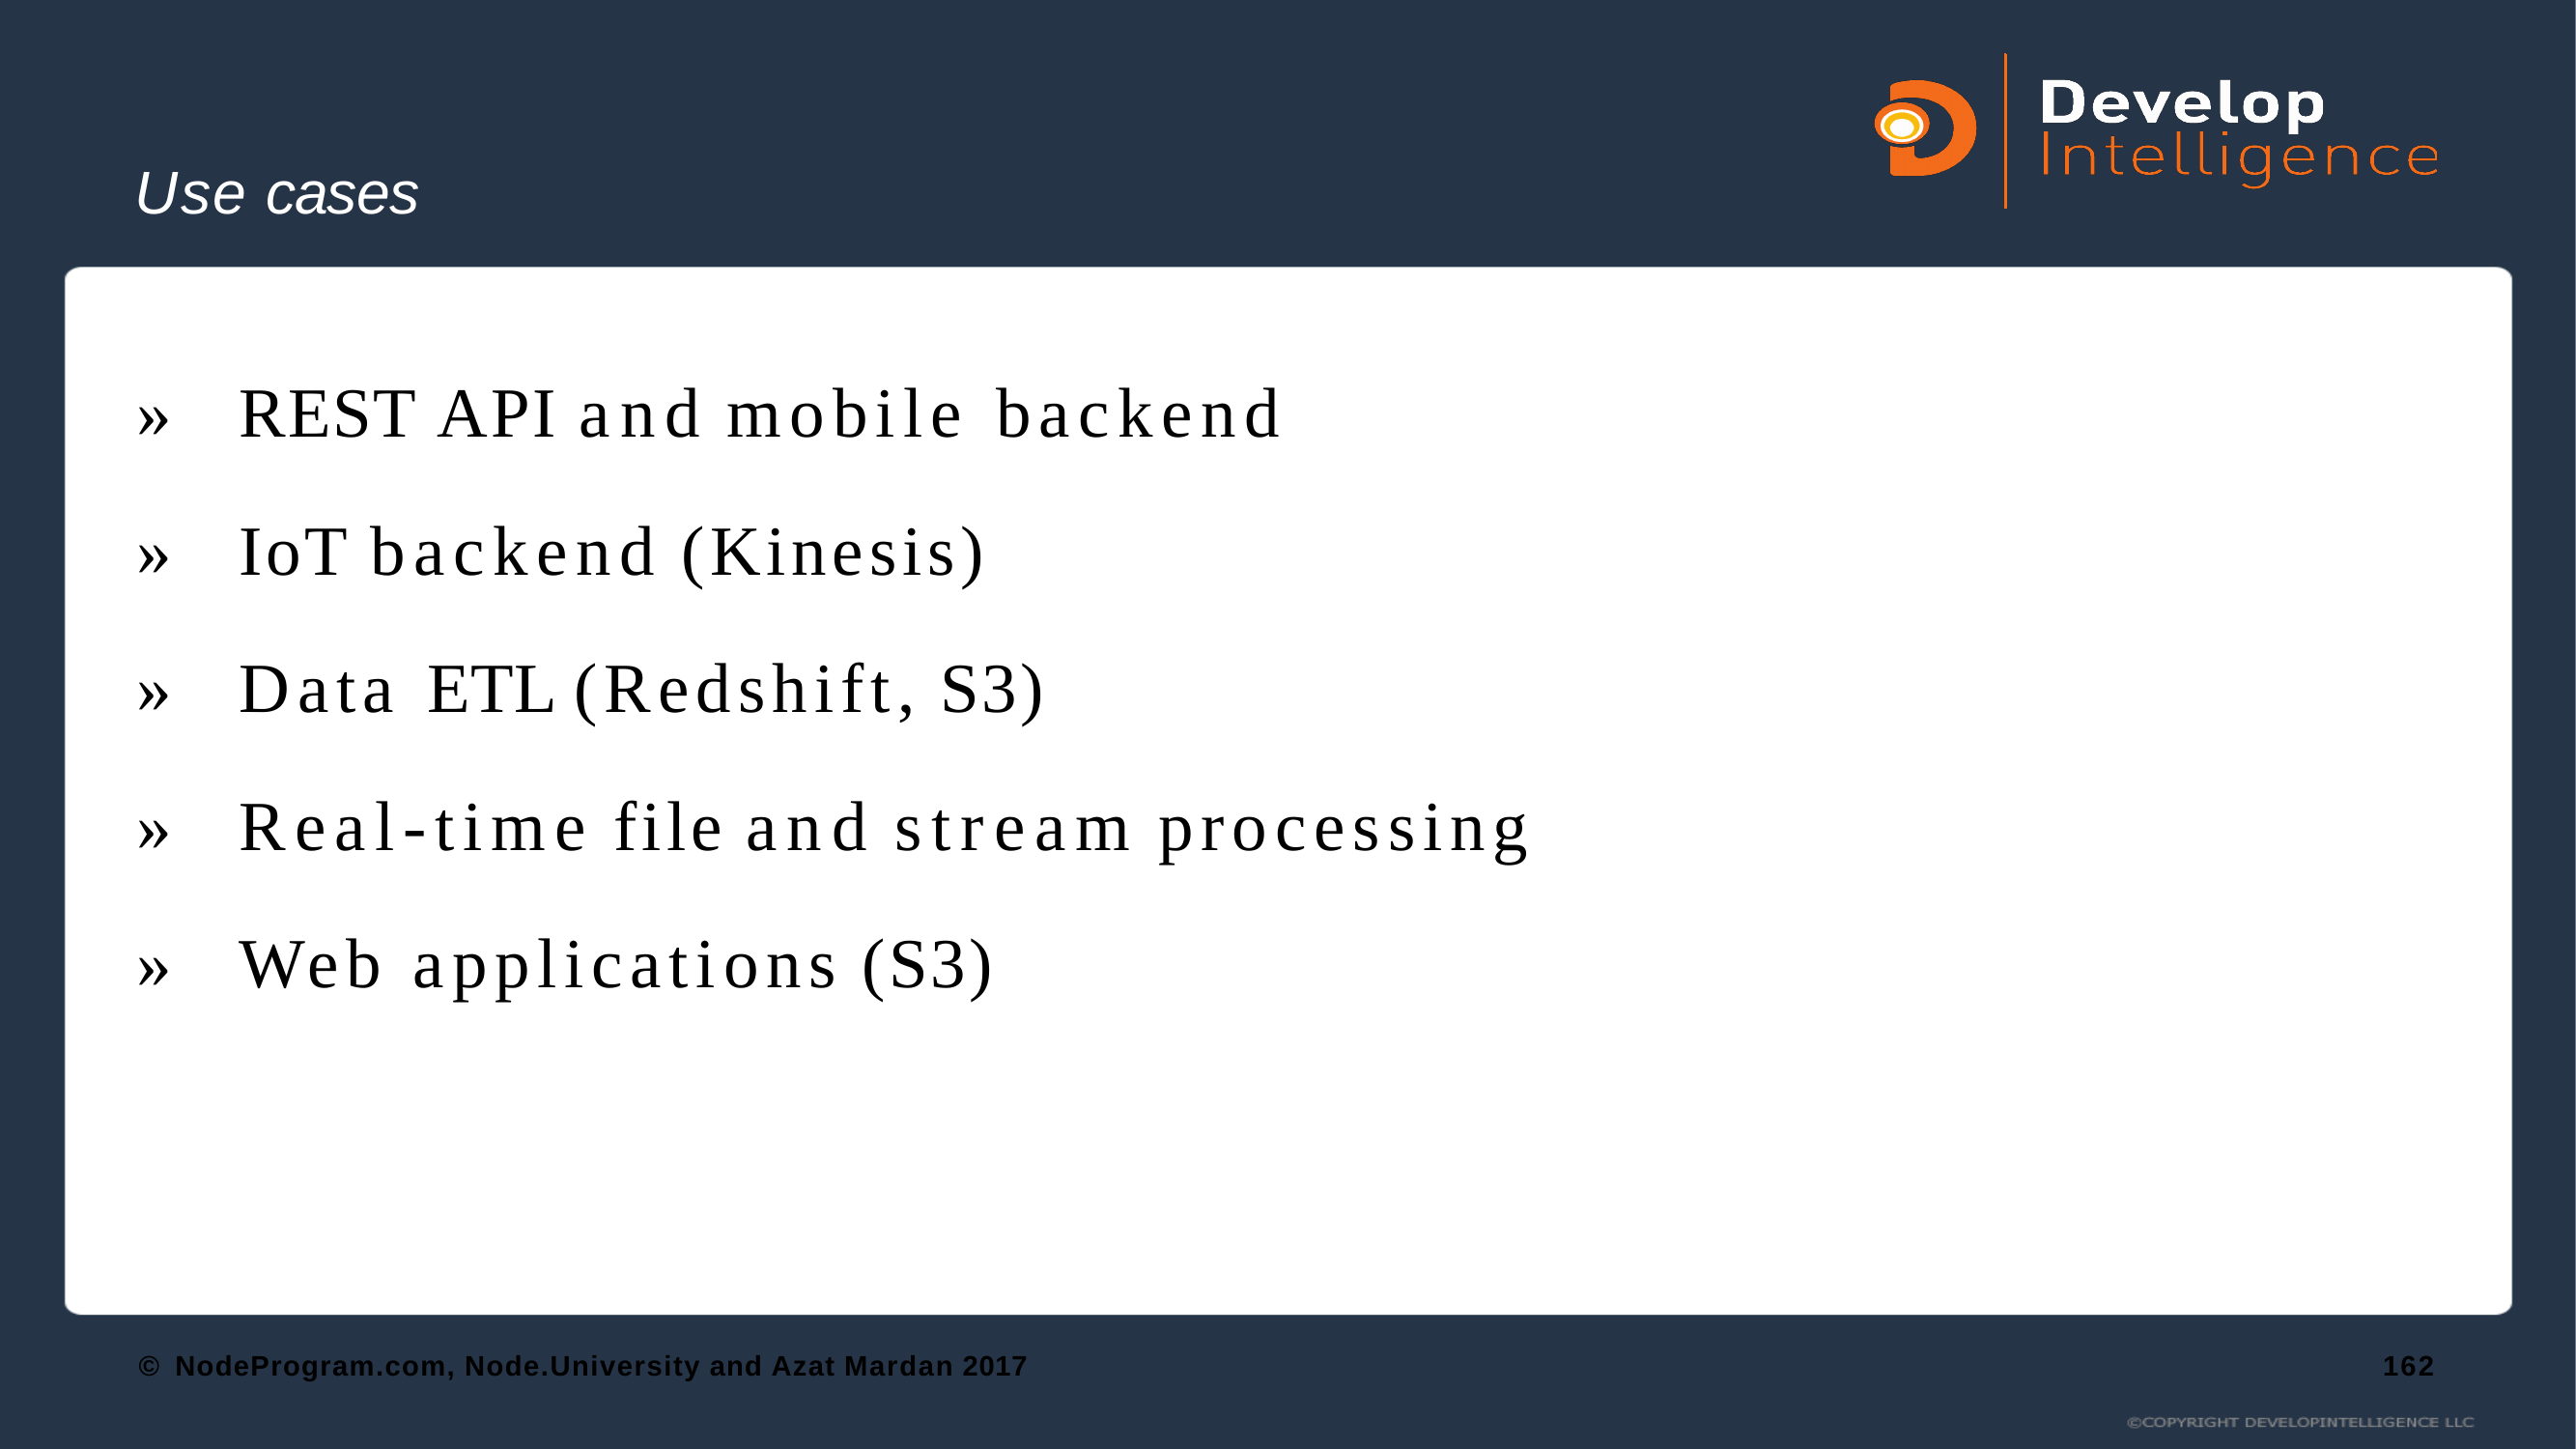

# Use cases
»	REST API and mobile backend
»	IoT backend (Kinesis)
»	Data ETL (Redshift, S3)
»	Real-time file and stream processing
»	Web applications (S3)
© NodeProgram.com, Node.University and Azat Mardan 2017
162